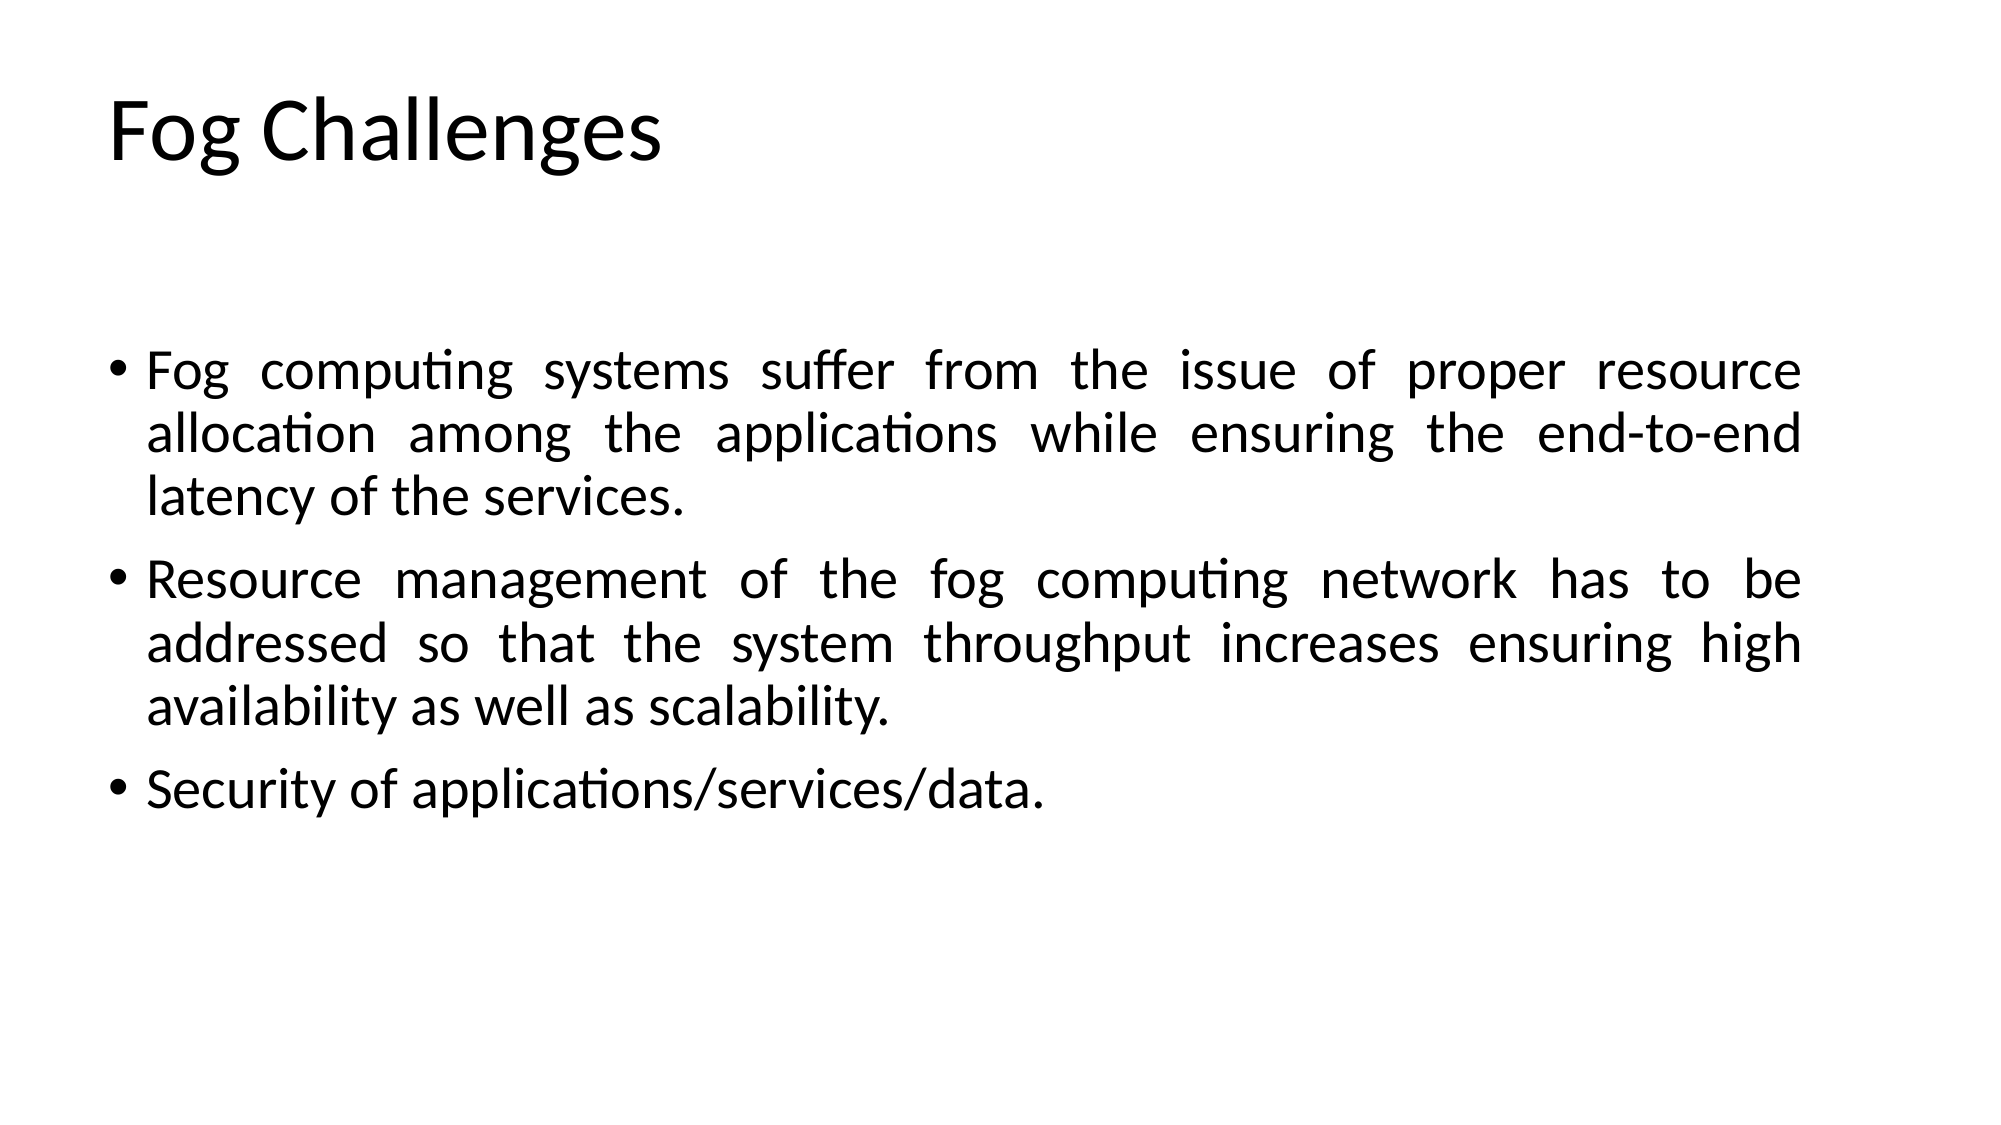

# Fog Challenges
Fog computing systems suffer from the issue of proper resource allocation among the applications while ensuring the end-to-end latency of the services.
Resource management of the fog computing network has to be addressed so that the system throughput increases ensuring high availability as well as scalability.
Security of applications/services/data.